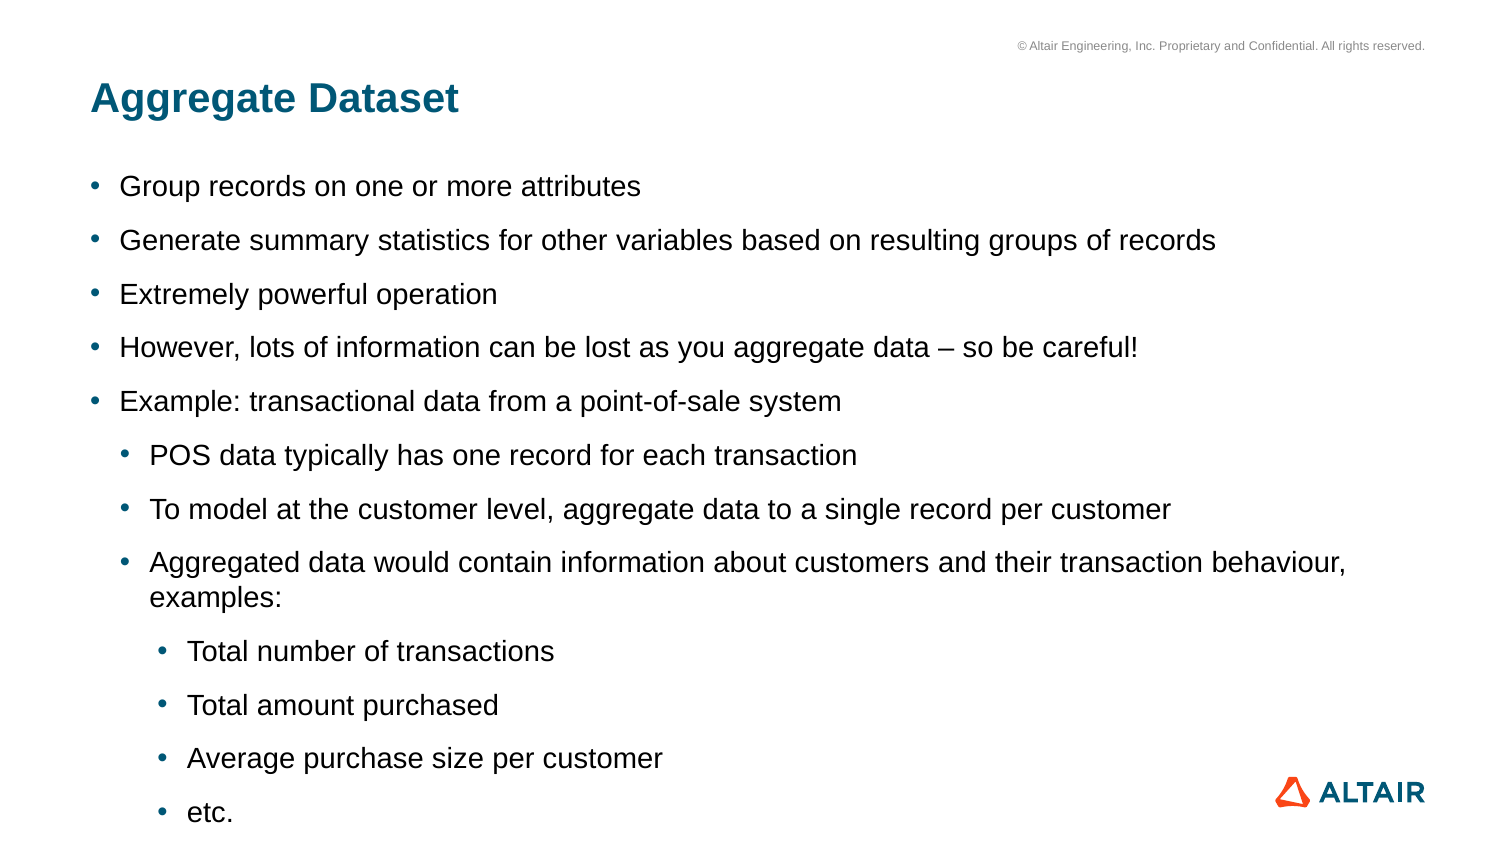

# Aggregate Dataset

Group records on one or more attributes
Generate summary statistics for other variables based on resulting groups of records
Extremely powerful operation
However, lots of information can be lost as you aggregate data – so be careful!
Example: transactional data from a point-of-sale system
POS data typically has one record for each transaction
To model at the customer level, aggregate data to a single record per customer
Aggregated data would contain information about customers and their transaction behaviour, examples:
Total number of transactions
Total amount purchased
Average purchase size per customer
etc.